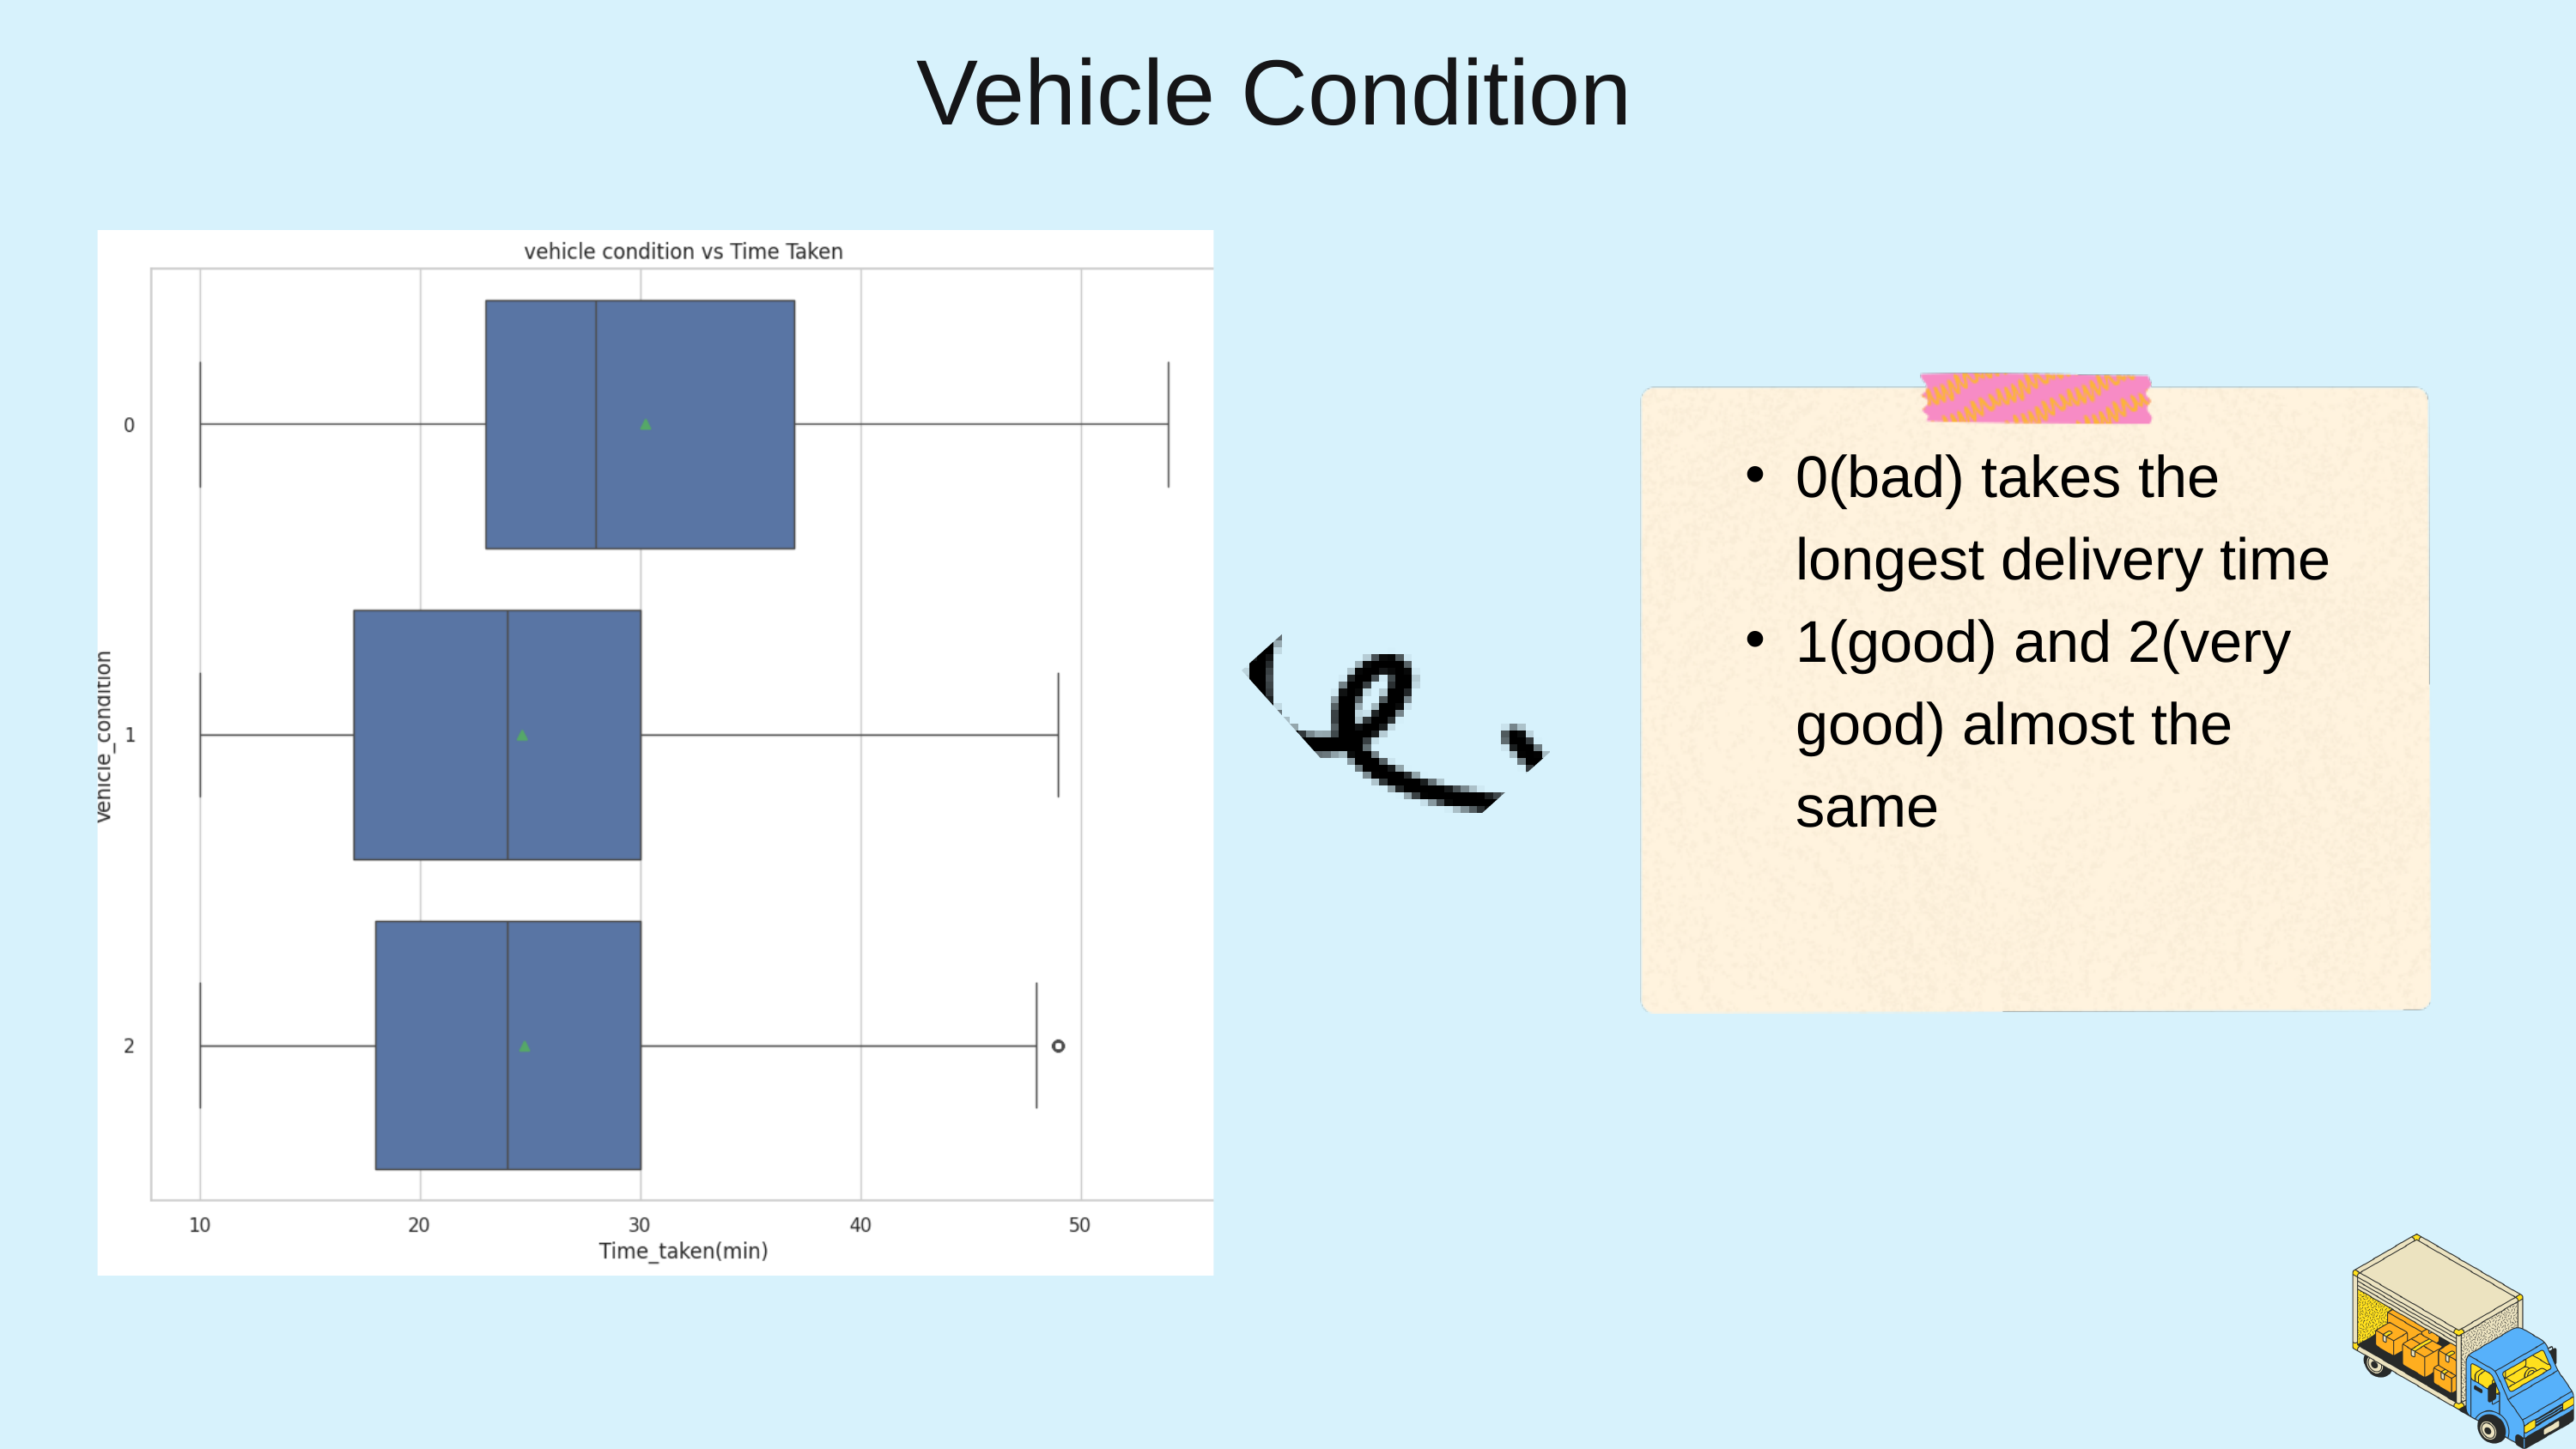

Vehicle Condition

0(bad) takes the longest delivery time
1(good) and 2(very good) almost the same